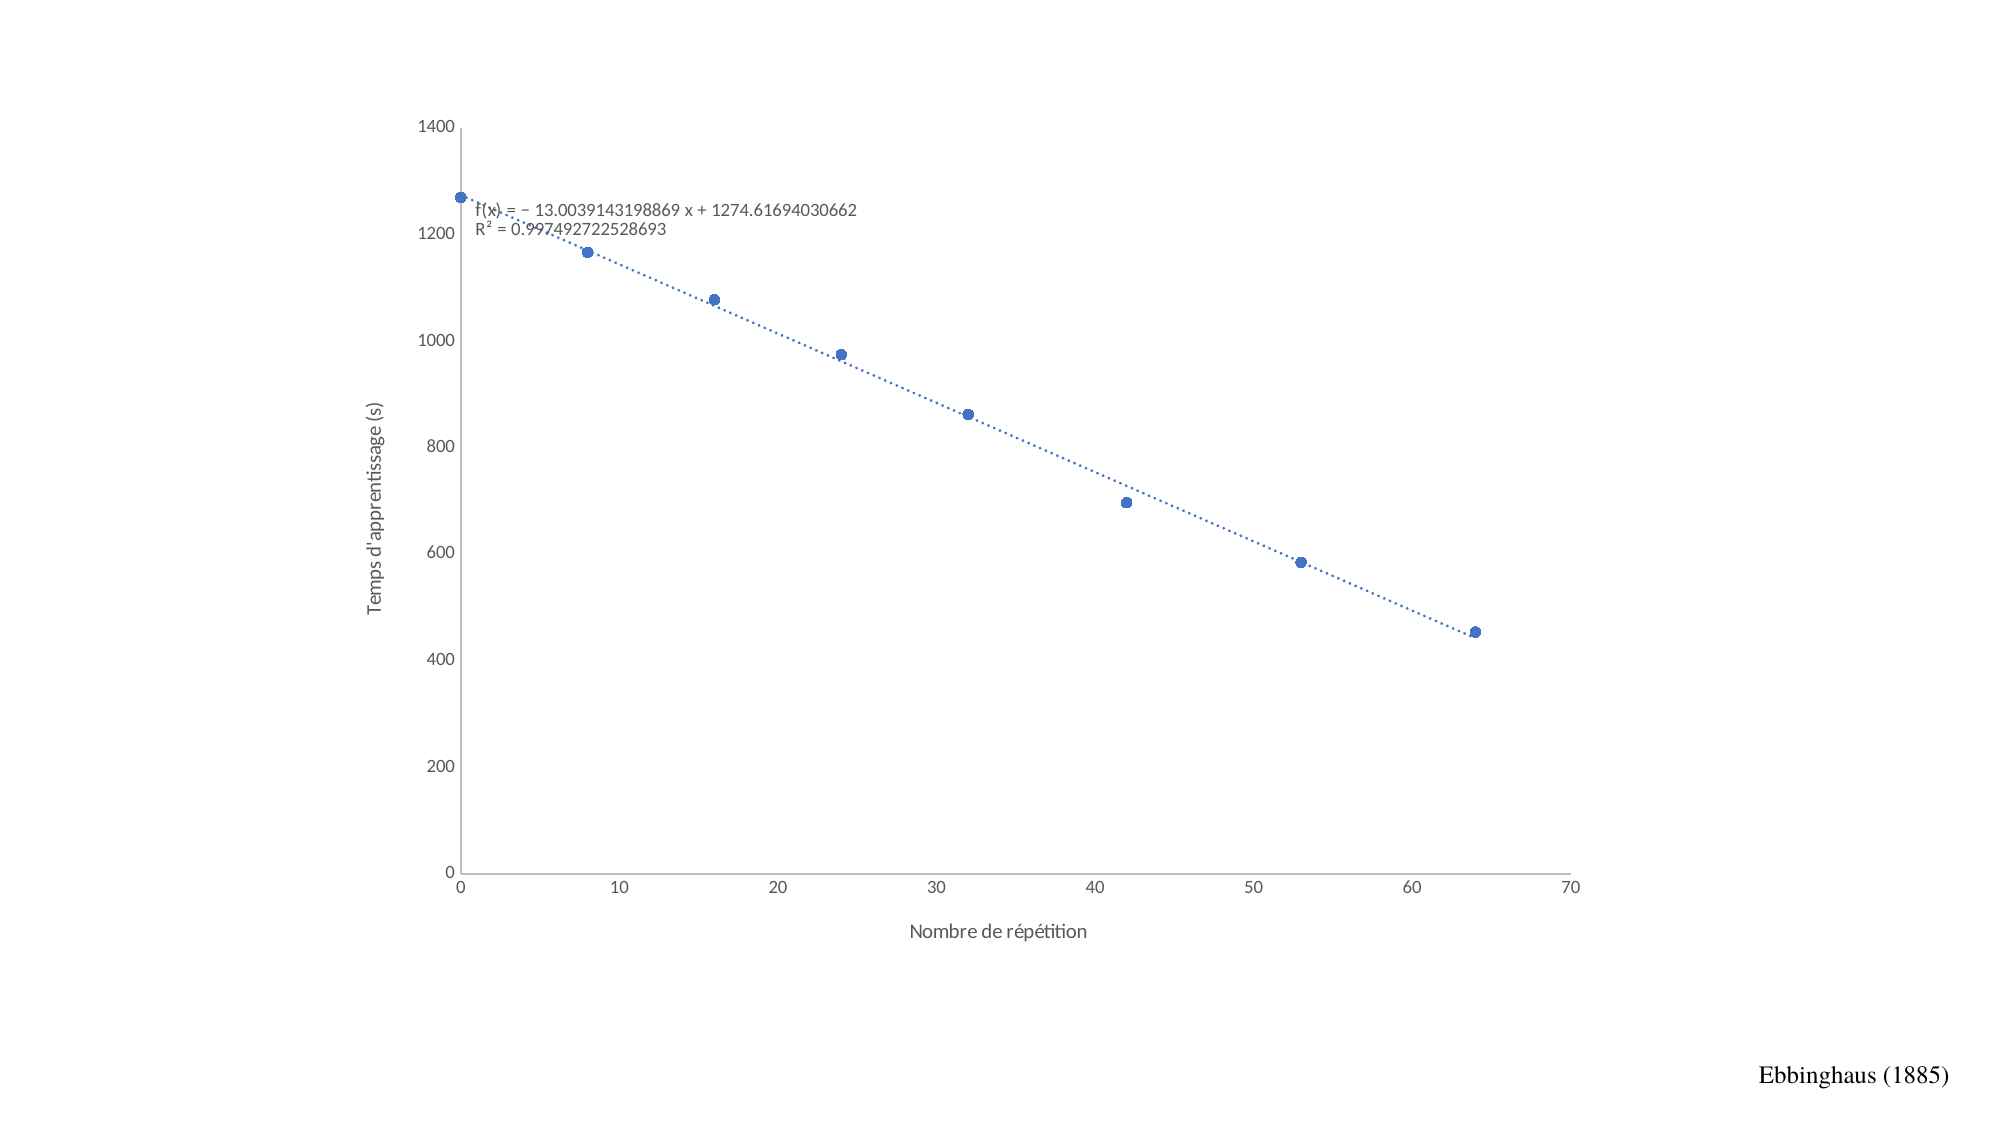

### Chart

| Category |  |
|---|---|
Ebbinghaus (1885)